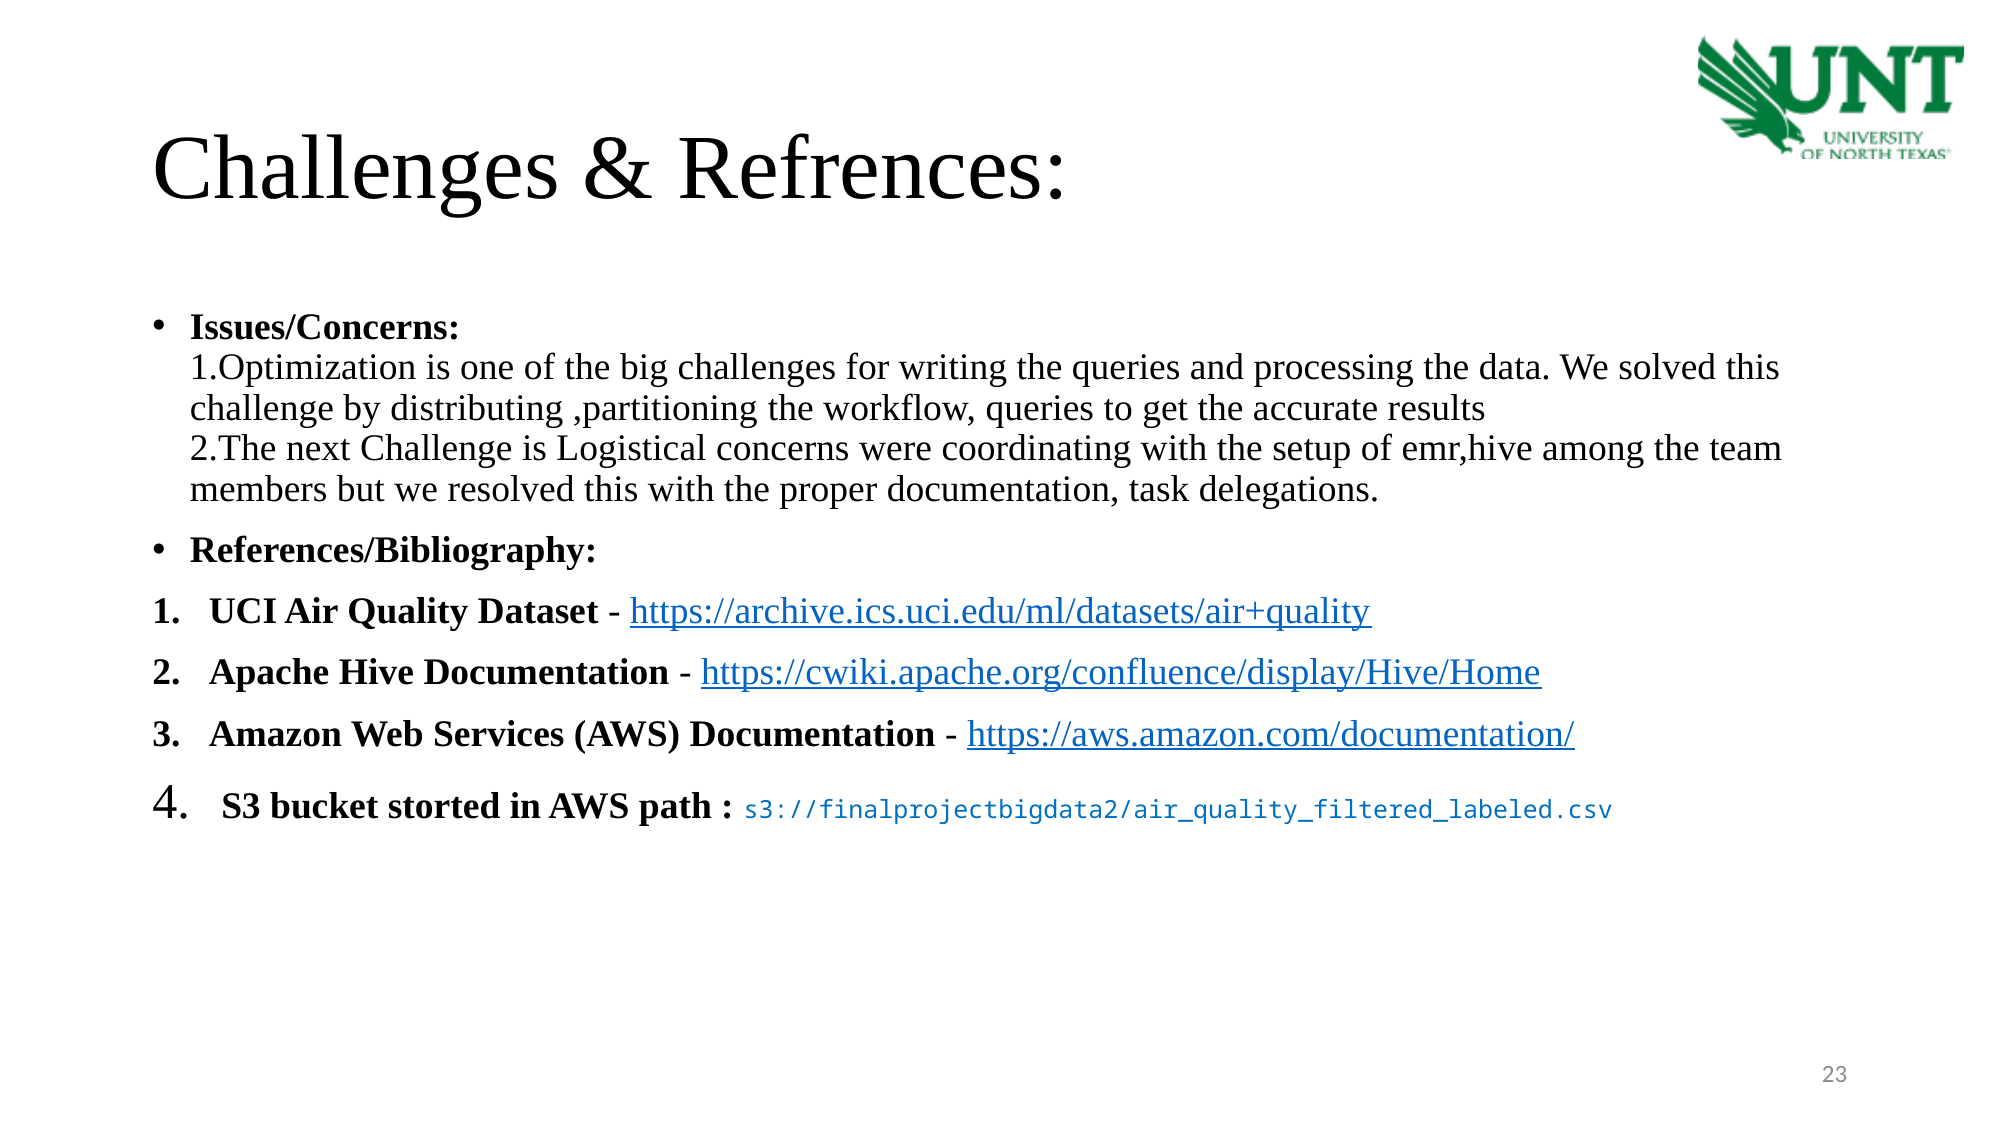

# Challenges & Refrences:
Issues/Concerns:
1.Optimization is one of the big challenges for writing the queries and processing the data. We solved this challenge by distributing ,partitioning the workflow, queries to get the accurate results
2.The next Challenge is Logistical concerns were coordinating with the setup of emr,hive among the team members but we resolved this with the proper documentation, task delegations.
References/Bibliography:
UCI Air Quality Dataset - https://archive.ics.uci.edu/ml/datasets/air+quality
Apache Hive Documentation - https://cwiki.apache.org/confluence/display/Hive/Home
Amazon Web Services (AWS) Documentation - https://aws.amazon.com/documentation/
 S3 bucket storted in AWS path : s3://finalprojectbigdata2/air_quality_filtered_labeled.csv

23